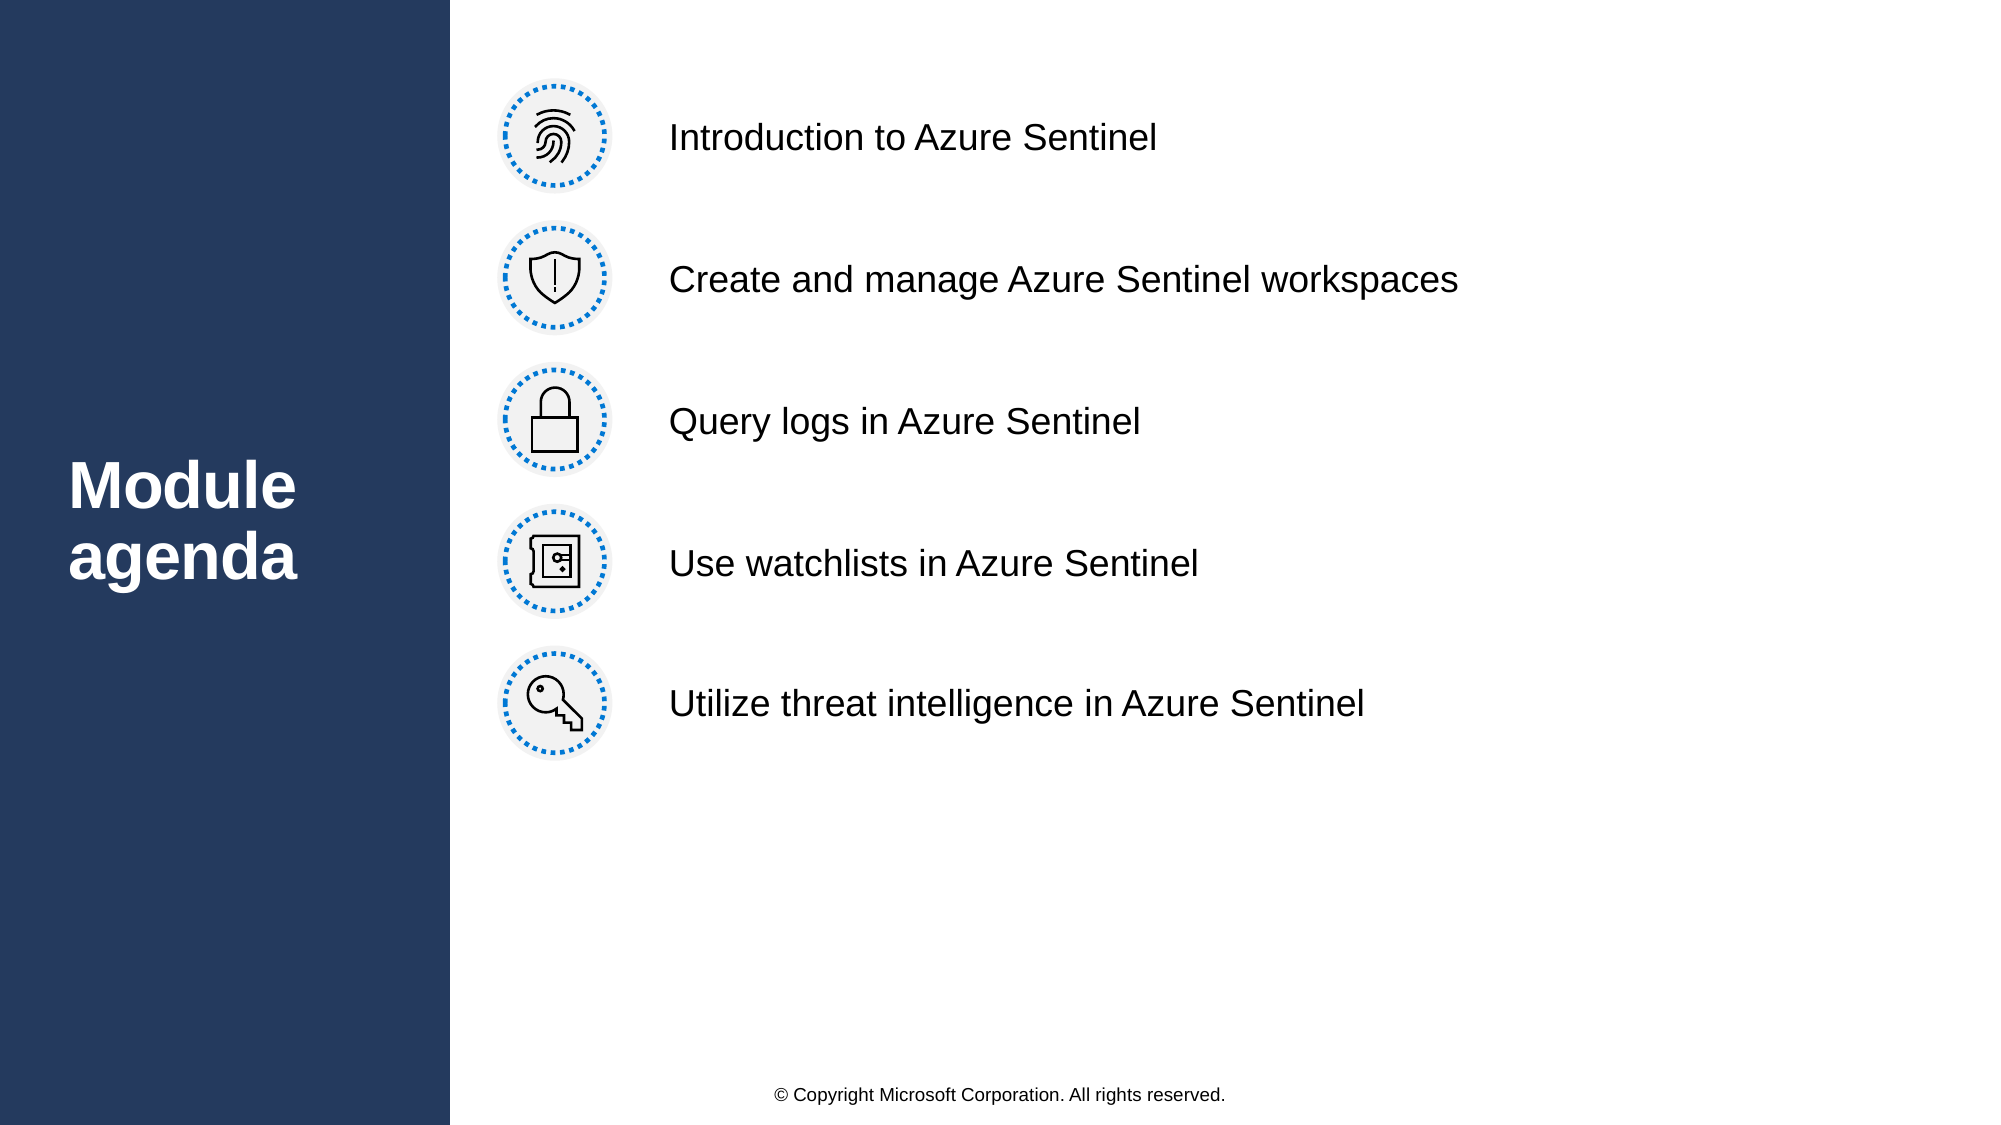

Introduction to Azure Sentinel

Create and manage Azure Sentinel workspaces

Query logs in Azure Sentinel

Use watchlists in Azure Sentinel

# Module agenda
Utilize threat intelligence in Azure Sentinel